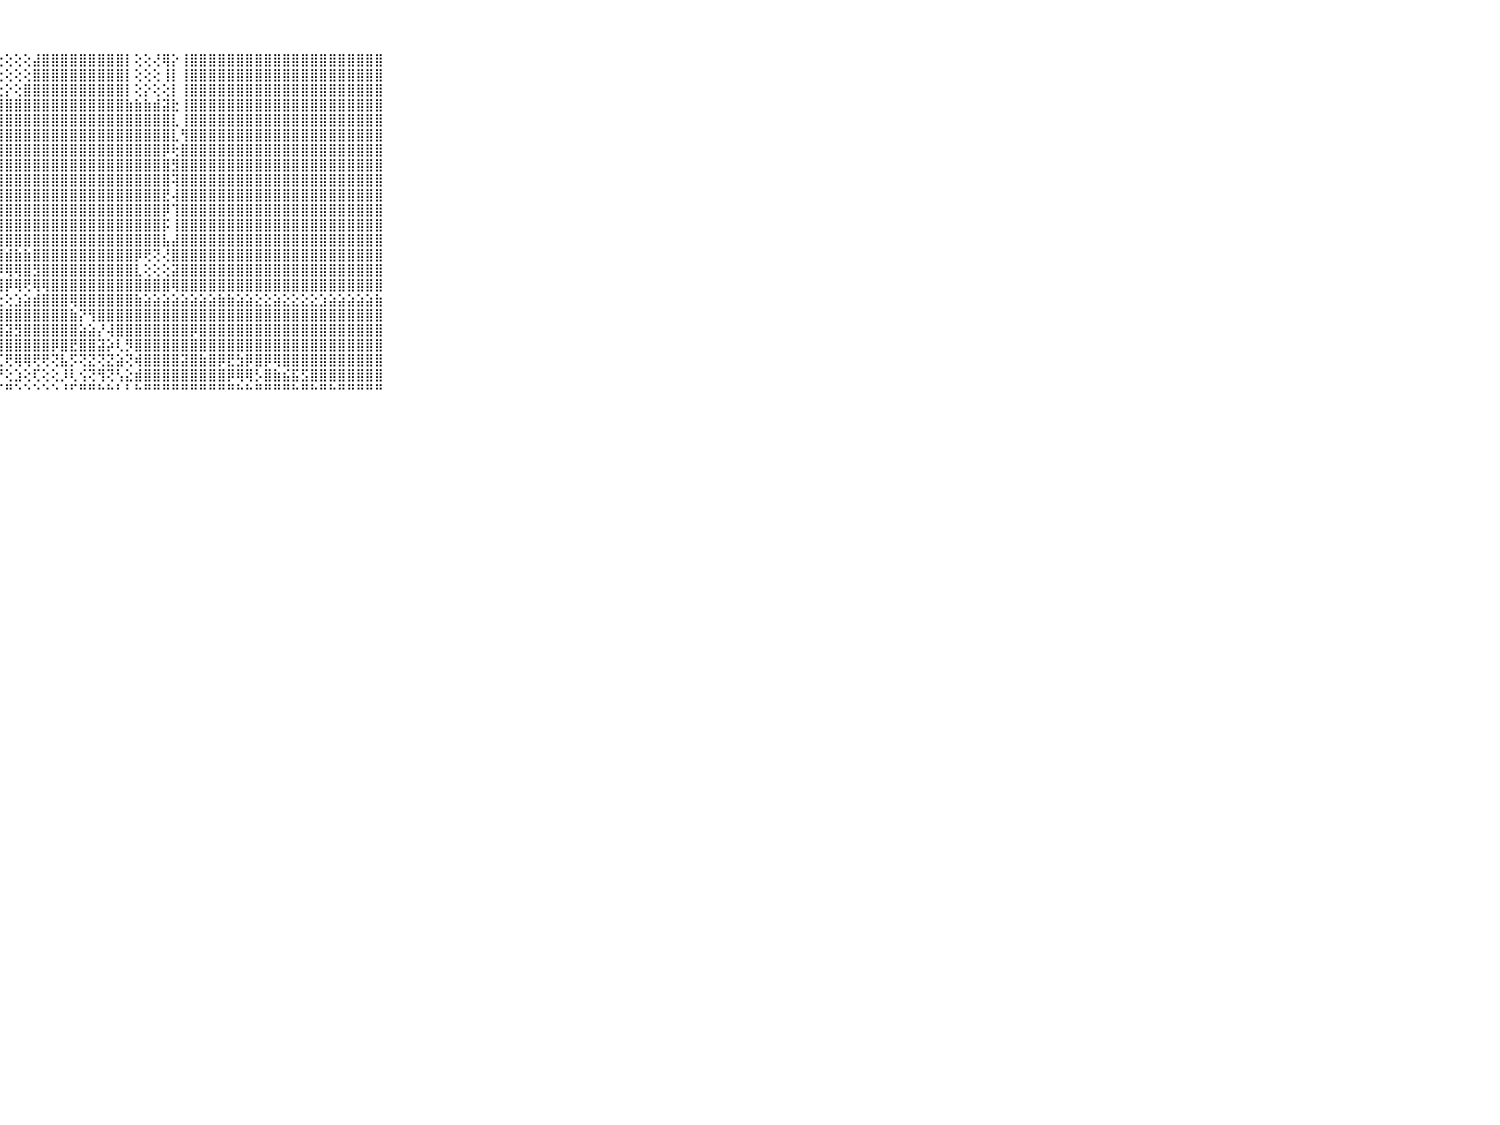

⠀⠀⠀⠀⠀⠀⠀⠀⠀⠀⠀⢸⣿⣿⣿⣿⣿⣿⣿⣿⣿⣿⣿⢕⢕⢕⢕⢕⢕⢕⢕⣼⣿⣿⣿⣿⣿⣿⣿⣿⣿⡇⢕⢕⢜⢿⡕⢸⣿⣿⣿⣿⣿⣿⣿⣿⣿⣿⣿⣿⣿⣿⣿⣿⣿⣿⣿⣿⣿⠀⠀⠀⠀⠀⠀⠀⠀⠀⠀⠀⠀
⠀⠀⠀⠀⠀⠀⠀⠀⠀⠀⠀⢸⣿⣿⣿⣿⣿⣿⣿⣿⣿⣿⣇⢕⢕⢕⢕⢕⢕⢕⢕⣿⣿⣿⣿⣿⣿⣿⣿⣿⣿⡇⢕⢕⢕⢸⡇⢸⣿⣿⣿⣿⣿⣿⣿⣿⣿⣿⣿⣿⣿⣿⣿⣿⣿⣿⣿⣿⣿⠀⠀⠀⠀⠀⠀⠀⠀⠀⠀⠀⠀
⠀⠀⠀⠀⠀⠀⠀⠀⠀⠀⠀⢸⣿⣿⣿⣿⣿⣿⣿⣿⣿⣿⣷⢧⣵⣵⢱⢕⡕⢕⣿⣿⣿⣿⣿⣿⣿⣿⣿⣿⣿⡇⢕⡕⢕⢕⡇⢸⣿⣿⣿⣿⣿⣿⣿⣿⣿⣿⣿⣿⣿⣿⣿⣿⣿⣿⣿⣿⣿⠀⠀⠀⠀⠀⠀⠀⠀⠀⠀⠀⠀
⠀⠀⠀⠀⠀⠀⠀⠀⠀⠀⠀⢸⣿⣿⣿⣿⣿⣿⣿⣿⣿⣿⣿⣿⣿⣿⣿⣿⣿⣿⣿⣿⣿⣿⣿⣿⣿⣿⣿⣿⣿⣷⣷⣷⣾⣽⣗⢸⣿⣿⣿⣿⣿⣿⣿⣿⣿⣿⣿⣿⣿⣿⣿⣿⣿⣿⣿⣿⣿⠀⠀⠀⠀⠀⠀⠀⠀⠀⠀⠀⠀
⠀⠀⠀⠀⠀⠀⠀⠀⠀⠀⠀⢸⣿⣿⣿⣿⣿⣿⣿⣿⣿⣿⣿⣿⣿⣿⣿⣿⣿⣿⣿⣿⣿⣿⣿⣿⣿⣿⣿⣿⣿⣿⣿⣿⣿⣿⣇⢸⣿⣿⣿⣿⣿⣿⣿⣿⣿⣿⣿⣿⣿⣿⣿⣿⣿⣿⣿⣿⣿⠀⠀⠀⠀⠀⠀⠀⠀⠀⠀⠀⠀
⠀⠀⠀⠀⠀⠀⠀⠀⠀⠀⠀⢸⣿⣿⣿⣿⣿⣿⣿⣿⣿⣿⣿⣿⣿⣿⣿⣿⣿⣿⣿⣿⣿⣿⣿⣿⣿⣿⣿⣿⣿⣿⣿⣿⣿⣿⣇⢻⣿⣿⣿⣿⣿⣿⣿⣿⣿⣿⣿⣿⣿⣿⣿⣿⣿⣿⣿⣿⣿⠀⠀⠀⠀⠀⠀⠀⠀⠀⠀⠀⠀
⠀⠀⠀⠀⠀⠀⠀⠀⠀⠀⠀⢸⣿⣿⣿⣿⣻⣿⣿⣿⣿⣿⣿⣿⣿⣿⣿⣿⣿⣿⣿⣿⣿⣿⣿⣿⣿⣿⣿⣿⣿⣿⣿⣿⣿⡿⢗⣿⣿⣿⣿⣿⣿⣿⣿⣿⣿⣿⣿⣿⣿⣿⣿⣿⣿⣿⣿⣿⣿⠀⠀⠀⠀⠀⠀⠀⠀⠀⠀⠀⠀
⠀⠀⠀⠀⠀⠀⠀⠀⠀⠀⠀⢸⣿⣿⣿⣿⣿⣿⣿⣿⣿⣿⣿⣿⣿⣿⣿⣿⣿⣿⣿⣿⣿⣿⣿⣿⣿⣿⣿⣿⣿⣿⣿⣿⣿⣿⣻⣿⣿⣿⣿⣿⣿⣿⣿⣿⣿⣿⣿⣿⣿⣿⣿⣿⣿⣿⣿⣿⣿⠀⠀⠀⠀⠀⠀⠀⠀⠀⠀⠀⠀
⠀⠀⠀⠀⠀⠀⠀⠀⠀⠀⠀⢸⣿⣿⣿⣿⣿⣿⣿⣿⣿⣿⣿⣿⣿⣿⣿⣿⣿⣿⣿⣿⣿⣿⣿⣿⣿⣿⣿⣿⣿⣿⣿⣿⣿⣿⢽⣿⣿⣿⣿⣿⣿⣿⣿⣿⣿⣿⣿⣿⣿⣿⣿⣿⣿⣿⣿⣿⣿⠀⠀⠀⠀⠀⠀⠀⠀⠀⠀⠀⠀
⠀⠀⠀⠀⠀⠀⠀⠀⠀⠀⠀⢸⣿⣿⣿⣿⣿⣿⣿⣿⣿⣿⣿⣿⣿⣿⣿⣿⣿⣿⣿⣿⣿⣿⣿⣿⣿⣿⣿⣿⣿⣿⣿⣿⣿⣟⢼⣿⣿⣿⣿⣿⣿⣿⣿⣿⣿⣿⣿⣿⣿⣿⣿⣿⣿⣿⣿⣿⣿⠀⠀⠀⠀⠀⠀⠀⠀⠀⠀⠀⠀
⠀⠀⠀⠀⠀⠀⠀⠀⠀⠀⠀⢸⣿⣿⣿⣿⣿⣿⣿⣿⣿⣿⣿⣿⣿⣿⣿⣿⣿⣿⣿⣿⣿⣿⣿⣿⣿⣿⣿⣿⣿⣿⣿⣿⣿⡿⢹⣿⣿⣿⣿⣿⣿⣿⣿⣿⣿⣿⣿⣿⣿⣿⣿⣿⣿⣿⣿⣿⣿⠀⠀⠀⠀⠀⠀⠀⠀⠀⠀⠀⠀
⠀⠀⠀⠀⠀⠀⠀⠀⠀⠀⠀⢸⣿⣿⣿⣿⣿⣿⣿⣿⣿⣿⣿⣿⣿⣿⣿⣿⣿⣿⣿⣿⣿⣿⣿⣿⣿⣿⣿⣿⣿⣿⣿⣿⣿⡯⢸⣿⣿⣿⣿⣿⣿⣿⣿⣿⣿⣿⣿⣿⣿⣿⣿⣿⣿⣿⣿⣿⣿⠀⠀⠀⠀⠀⠀⠀⠀⠀⠀⠀⠀
⠀⠀⠀⠀⠀⠀⠀⠀⠀⠀⠀⢸⣿⣿⣿⣿⣿⣿⣿⣿⣿⣿⣿⣿⣿⣿⣿⣿⣿⣿⣿⣿⣿⣿⣿⣿⣿⣿⣿⣿⣿⣿⣿⣿⣿⣧⣼⣿⣿⣿⣿⣿⣿⣿⣿⣿⣿⣿⣿⣿⣿⣿⣿⣿⣿⣿⣿⣿⣿⠀⠀⠀⠀⠀⠀⠀⠀⠀⠀⠀⠀
⠀⠀⠀⠀⠀⠀⠀⠀⠀⠀⠀⢸⣿⣿⣿⣿⣿⣿⣿⣿⣿⣿⡿⡿⣟⣿⣿⣿⣾⣷⣷⣿⣿⣿⣿⣿⣿⣿⣿⣿⣿⣿⡿⢟⢝⢜⣿⣿⣿⣿⣿⣿⣿⣿⣿⣿⣿⣿⣿⣿⣿⣿⣿⣿⣿⣿⣿⣿⣿⠀⠀⠀⠀⠀⠀⠀⠀⠀⠀⠀⠀
⠀⠀⠀⠀⠀⠀⠀⠀⠀⠀⠀⢸⣿⣿⣿⣿⣿⣿⣿⣿⣿⢿⢏⢝⢿⢿⣿⡿⢿⢿⣿⣻⣿⣿⣿⣿⣿⣿⣿⣿⣿⣿⣇⢕⢕⢕⣽⣿⣿⣿⣿⣿⣿⣿⣿⣿⣿⣿⣿⣿⣿⣿⣿⣿⣿⣿⣿⣿⣿⠀⠀⠀⠀⠀⠀⠀⠀⠀⠀⠀⠀
⠀⠀⠀⠀⠀⠀⠀⠀⠀⠀⠀⢸⣿⡿⡿⡿⣿⣻⣿⣿⣏⡼⡣⢕⢜⢿⢿⢿⡿⢿⢟⢿⢿⣿⣿⣿⣿⣿⣿⣿⣿⣿⣿⣿⣿⣿⢿⣿⣿⣿⣿⣿⣿⣿⣿⣿⣿⣿⣿⣿⣿⣿⣿⣿⣿⣿⣿⣿⣿⠀⠀⠀⠀⠀⠀⠀⠀⠀⠀⠀⠀
⠀⠀⠀⠀⠀⠀⠀⠀⠀⠀⠀⠀⢕⢕⢕⢕⢕⢕⢕⢕⢕⢕⢕⢕⢕⡕⡕⢕⢕⣱⣵⣾⣿⣿⣿⢿⣿⣿⣿⣿⣿⣿⣷⣵⣵⣵⣵⣵⣵⣵⣵⣷⣷⣵⣵⣕⣕⣵⣕⣕⣕⣕⣱⣵⣵⣵⣵⣵⣷⠀⠀⠀⠀⠀⠀⠀⠀⠀⠀⠀⠀
⠀⠀⠀⠀⠀⠀⠀⠀⠀⠀⠀⢕⢱⢕⣕⡕⣱⣵⣾⣷⢱⢵⣕⡵⢱⣱⡕⣾⣿⣿⣿⣿⣿⣿⣿⣷⡝⢻⣿⣿⣿⣿⣿⣿⣿⣿⣿⣿⣿⣿⣿⣿⣿⣿⣿⣿⣿⣿⣿⣿⣿⣿⣿⣿⣿⣿⣿⣿⣿⠀⠀⠀⠀⠀⠀⠀⠀⠀⠀⠀⠀
⠀⠀⠀⠀⠀⠀⠀⠀⠀⠀⠀⢕⢜⢹⣝⣗⣾⣯⡽⣗⣕⣹⣕⣞⣿⡟⣻⣾⣽⣻⣿⣿⣿⣿⣿⣿⣵⣵⡜⢼⣿⣿⣿⣿⣿⣿⣿⣿⡿⣿⣿⣿⣿⣿⣿⣿⣿⣿⣿⣿⣿⣿⣿⣿⣿⣿⣿⣿⣿⠀⠀⠀⠀⠀⠀⠀⠀⠀⠀⠀⠀
⠀⠀⠀⠀⠀⠀⠀⠀⠀⠀⠀⢱⣕⡗⢻⣿⣿⣿⣿⣿⡗⣻⣿⢿⣿⣵⣿⢿⣿⣿⣿⣿⣿⡿⣿⣟⣿⣿⣽⡵⢇⡻⣿⣿⣿⣿⣿⣿⣿⣿⣿⣿⣿⣿⣿⣿⣿⣿⣿⣿⣿⣿⣿⣿⣿⣿⣿⣿⣿⠀⠀⠀⠀⠀⠀⠀⠀⠀⠀⠀⠀
⠀⠀⠀⠀⠀⠀⠀⠀⠀⠀⠀⢜⣱⣇⣷⣿⣿⣿⣿⣧⣿⣿⣻⣹⢿⣽⣷⢏⢟⢿⢿⢟⢟⢝⣧⡫⢝⣝⢝⣝⣵⢝⢾⣿⣿⣿⣿⣽⣿⣷⣿⡿⣟⣳⡿⣿⡿⢿⣿⣿⣿⣿⣿⣿⣿⣿⣿⣿⣿⠀⠀⠀⠀⠀⠀⠀⠀⠀⠀⠀⠀
⠀⠀⠀⠀⠀⠀⠀⠀⠀⠀⠀⢕⢝⣏⢿⣿⣯⣕⢹⢽⡵⢇⢟⢯⣾⣟⣟⡝⢕⣱⢕⢏⢕⢕⡸⢇⢪⢝⢻⢝⢣⣕⣾⣿⣿⣿⣿⣿⣿⣿⣿⣿⡿⢿⢿⡣⣿⣷⣮⣯⣫⣿⣿⣿⣿⣿⣿⣿⣿⠀⠀⠀⠀⠀⠀⠀⠀⠀⠀⠀⠀
⠀⠀⠀⠀⠀⠀⠀⠀⠀⠀⠀⠑⠑⠃⠚⠛⠑⠃⠑⠑⠑⠑⠓⠛⠑⠓⠚⠋⠛⠑⠑⠑⠑⠑⠘⠋⠛⠛⠓⠓⠃⠃⠓⠛⠛⠛⠛⠛⠛⠛⠛⠛⠛⠓⠓⠛⠛⠛⠛⠓⠛⠓⠛⠓⠛⠛⠛⠛⠛⠀⠀⠀⠀⠀⠀⠀⠀⠀⠀⠀⠀